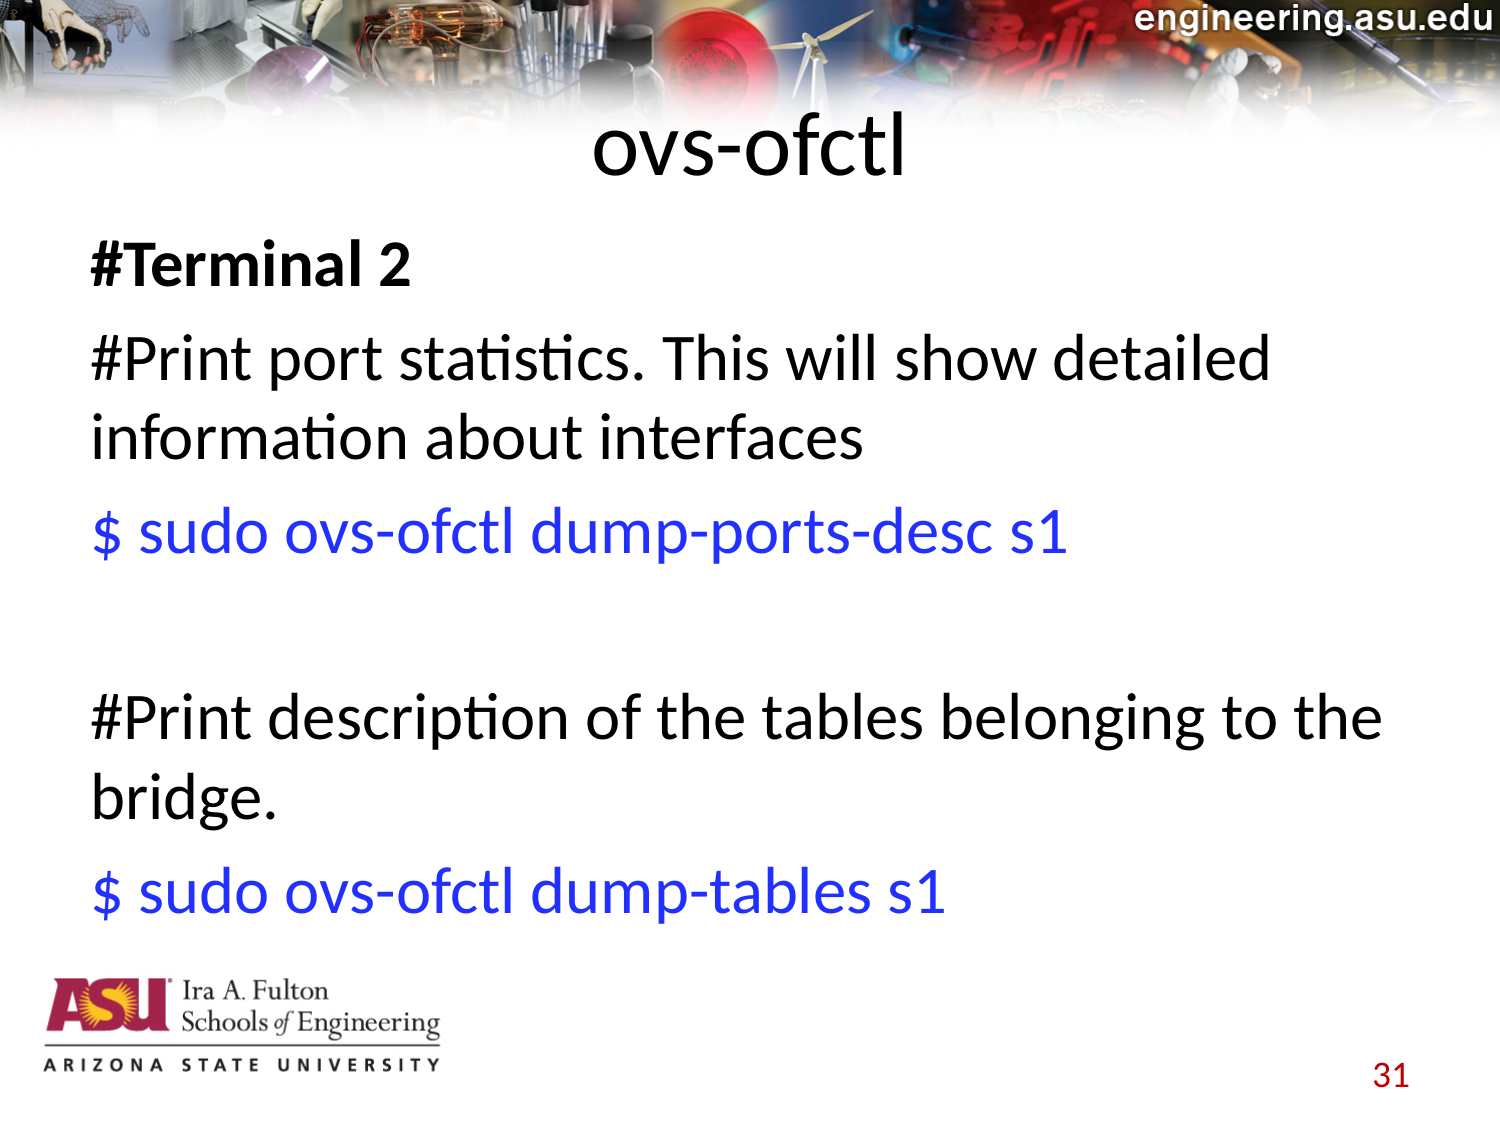

# ovs-ofctl
#Terminal 2
#Print port statistics. This will show detailed information about interfaces
$ sudo ovs-ofctl dump-ports-desc s1

#Print description of the tables belonging to the bridge.
$ sudo ovs-ofctl dump-tables s1
31